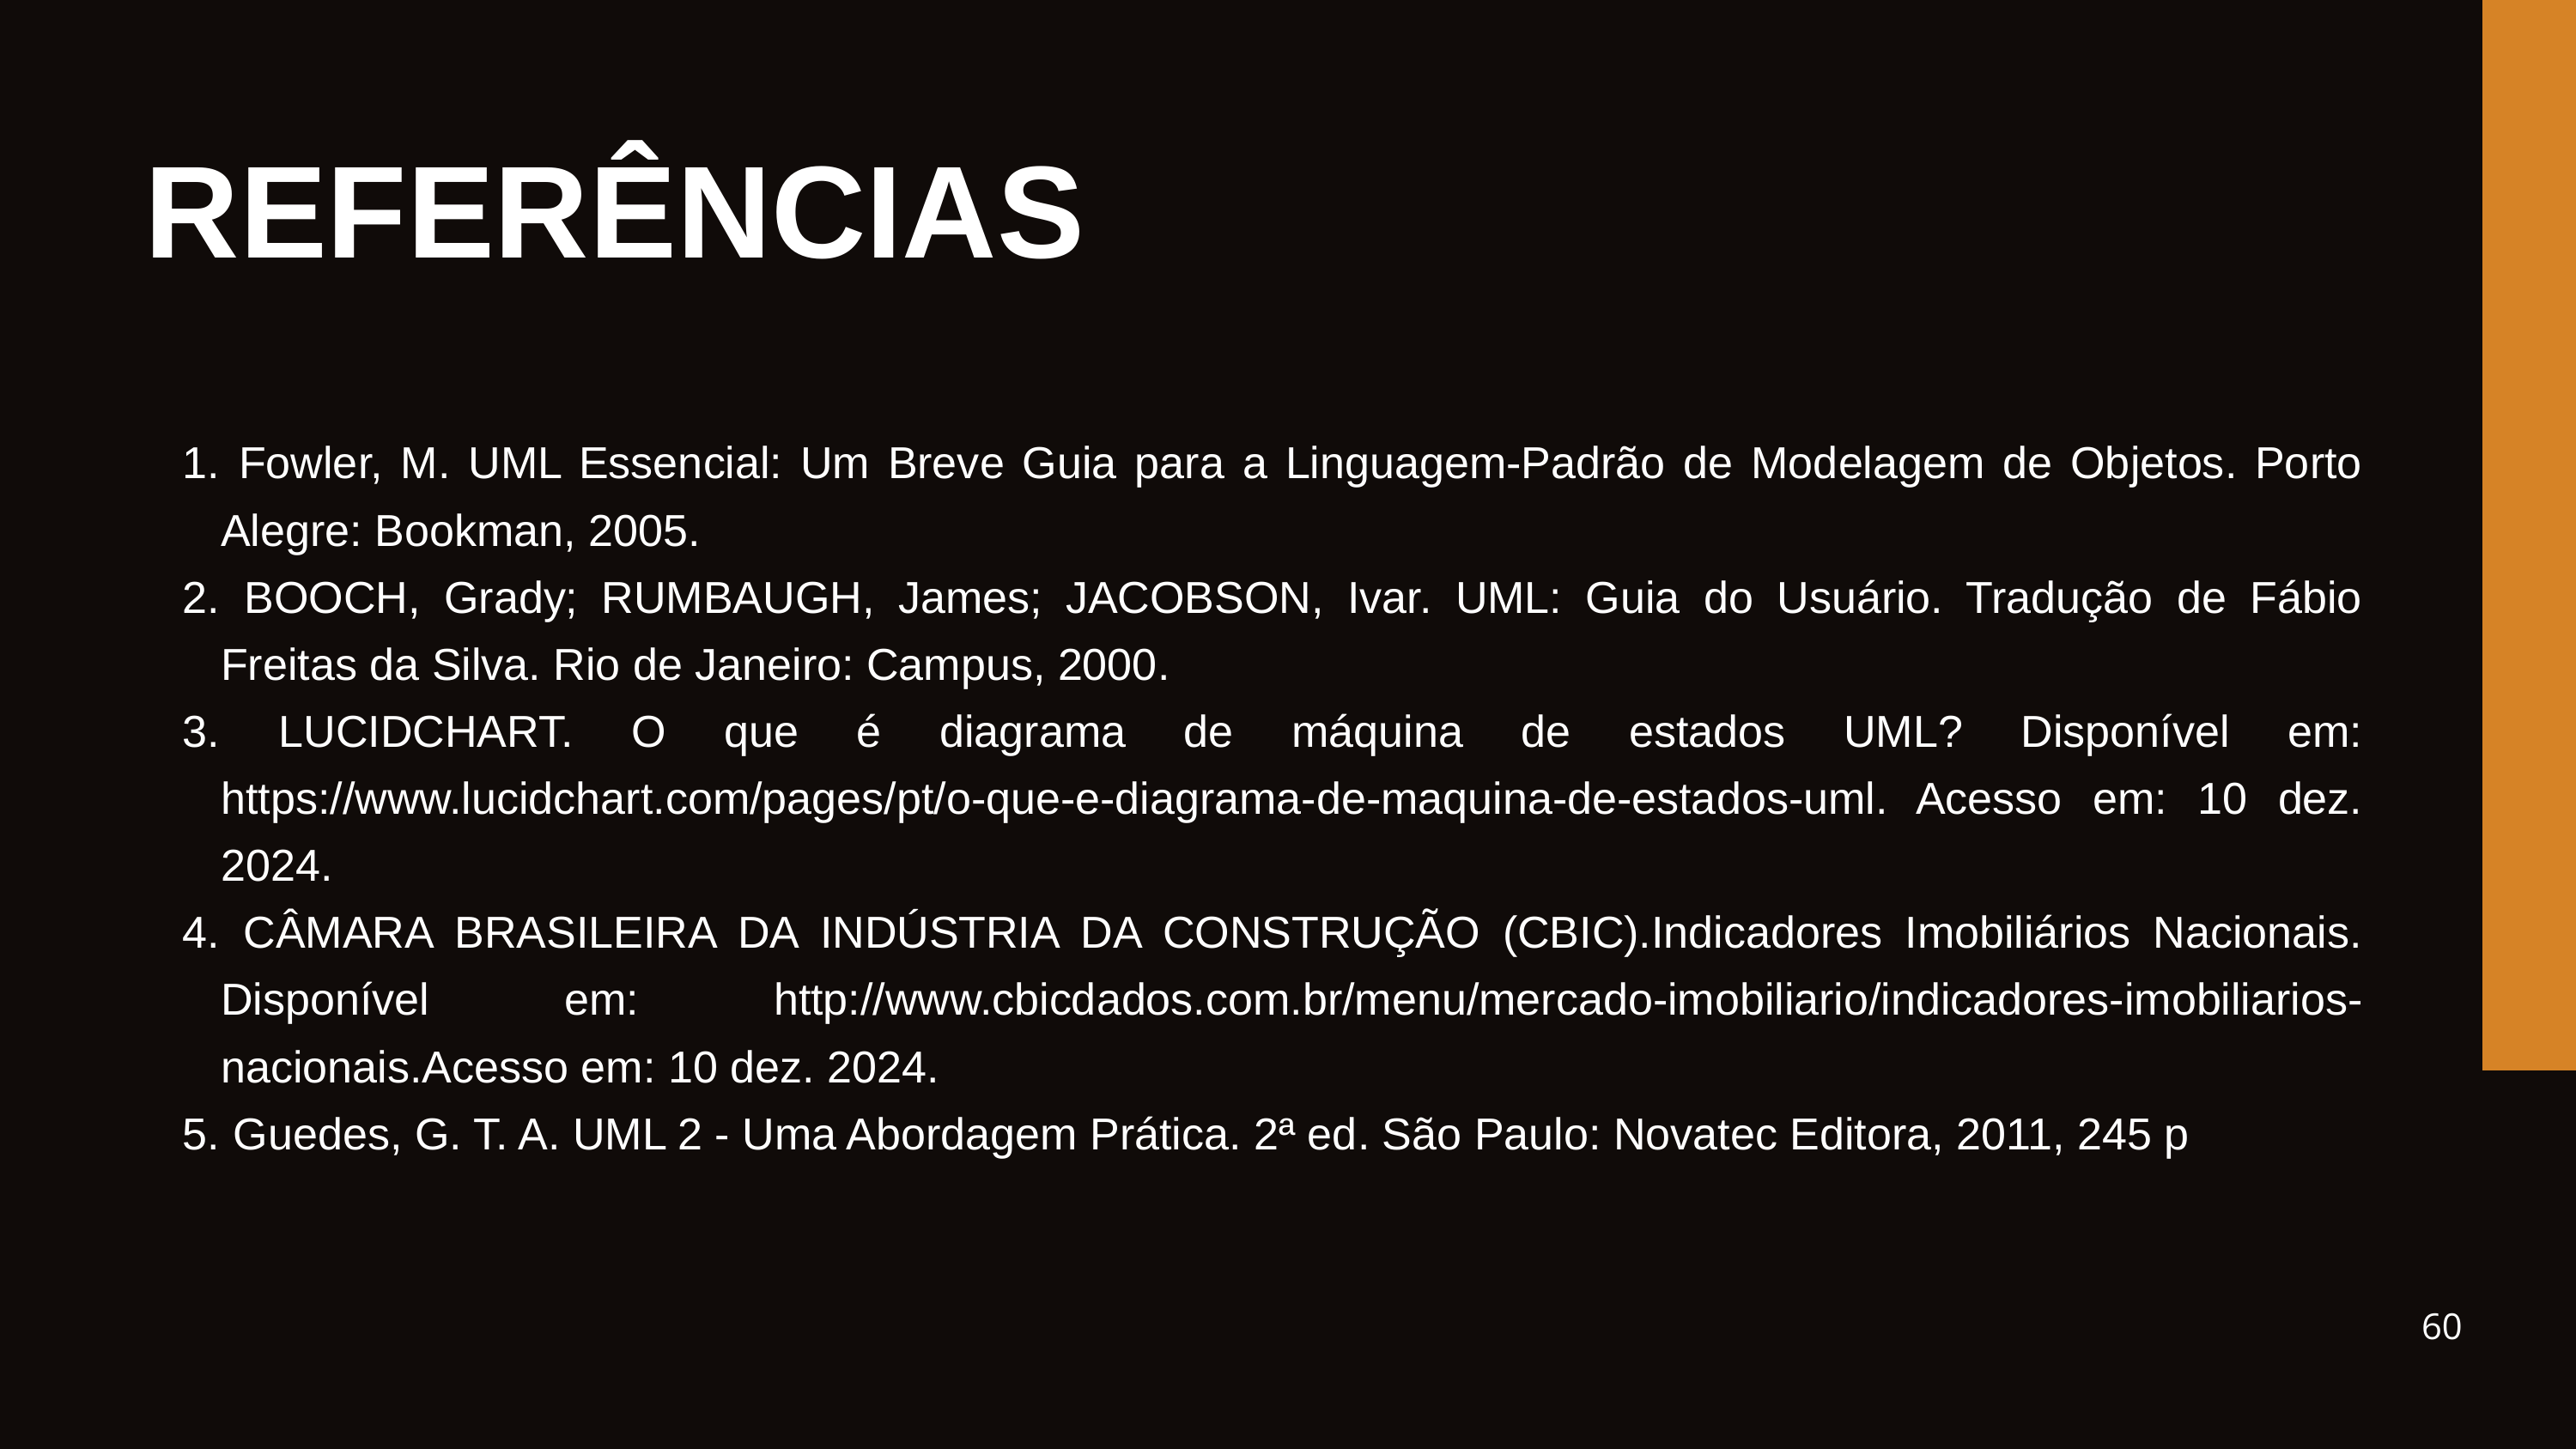

REFERÊNCIAS
 Fowler, M. UML Essencial: Um Breve Guia para a Linguagem-Padrão de Modelagem de Objetos. Porto Alegre: Bookman, 2005.
 BOOCH, Grady; RUMBAUGH, James; JACOBSON, Ivar. UML: Guia do Usuário. Tradução de Fábio Freitas da Silva. Rio de Janeiro: Campus, 2000.
 LUCIDCHART. O que é diagrama de máquina de estados UML? Disponível em: https://www.lucidchart.com/pages/pt/o-que-e-diagrama-de-maquina-de-estados-uml. Acesso em: 10 dez. 2024.
 CÂMARA BRASILEIRA DA INDÚSTRIA DA CONSTRUÇÃO (CBIC).Indicadores Imobiliários Nacionais. Disponível em: http://www.cbicdados.com.br/menu/mercado-imobiliario/indicadores-imobiliarios-nacionais.Acesso em: 10 dez. 2024.
 Guedes, G. T. A. UML 2 - Uma Abordagem Prática. 2ª ed. São Paulo: Novatec Editora, 2011, 245 p
60